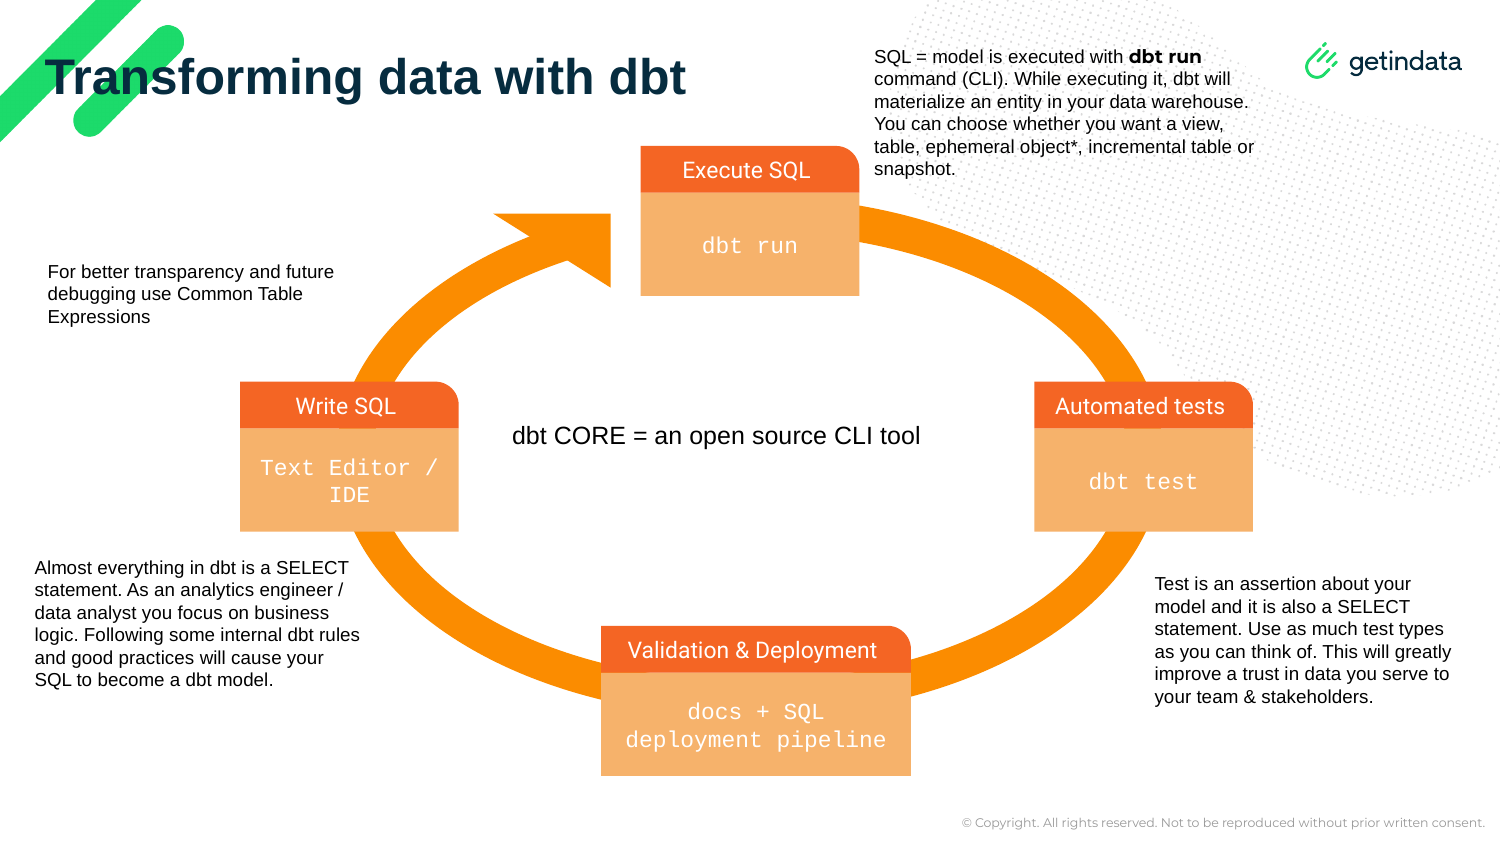

# Transforming data with dbt

SQL = model is executed with dbt run command (CLI). While executing it, dbt will materialize an entity in your data warehouse. You can choose whether you want a view, table, ephemeral object*, incremental table or snapshot.
Execute SQL
dbt run

For better transparency and future debugging use Common Table Expressions
Write SQL
Text Editor / IDE
Almost everything in dbt is a SELECT statement. As an analytics engineer / data analyst you focus on business logic. Following some internal dbt rules and good practices will cause your SQL to become a dbt model.
Automated tests
dbt test
Test is an assertion about your model and it is also a SELECT statement. Use as much test types as you can think of. This will greatly improve a trust in data you serve to your team & stakeholders.
dbt CORE = an open source CLI tool
Validation & Deployment
docs + SQL
deployment pipeline